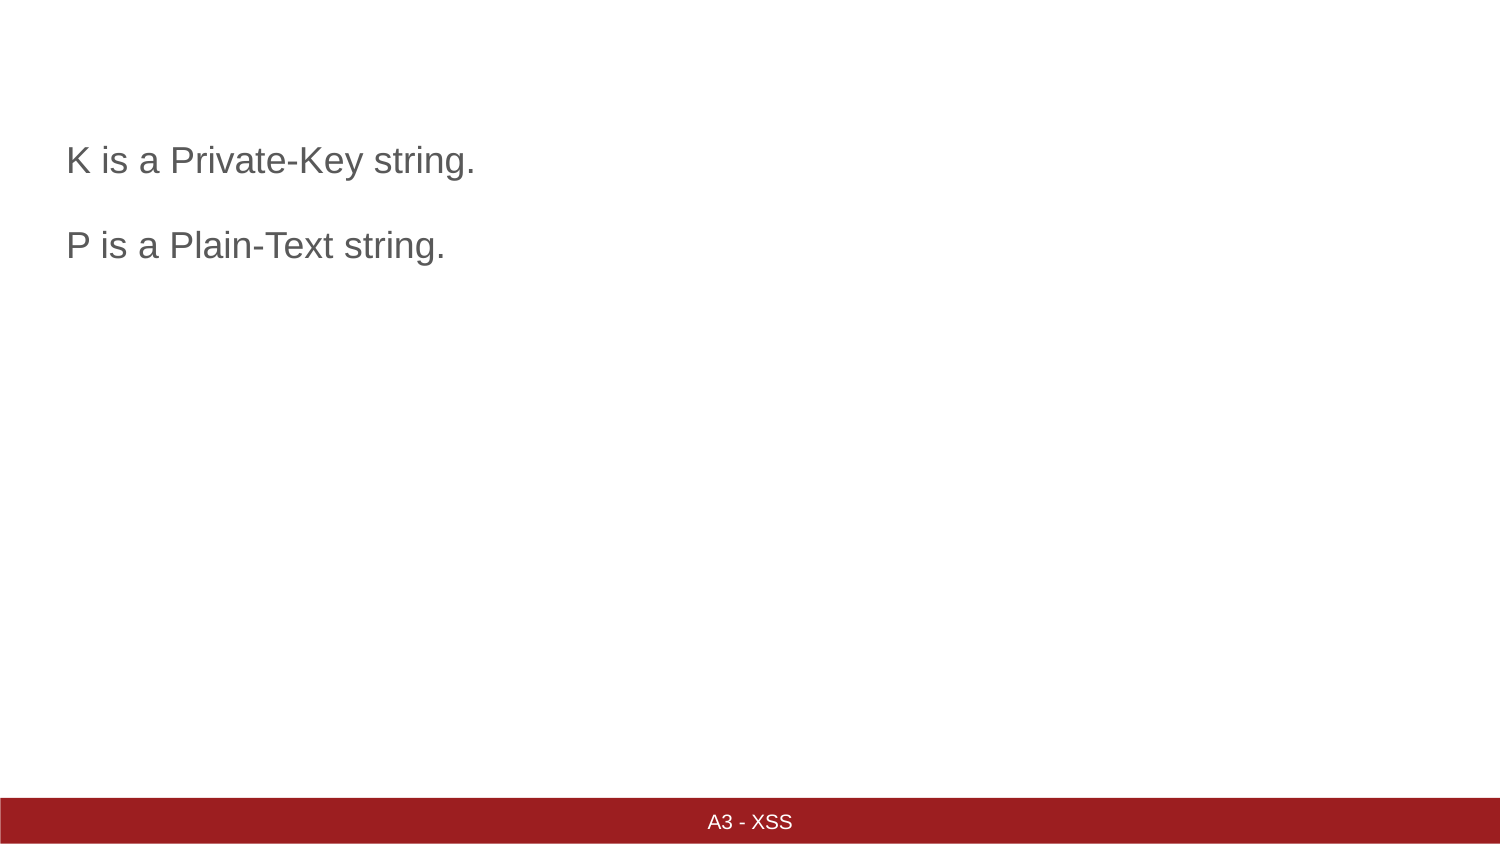

#
K is a Private-Key string.
P is a Plain-Text string.